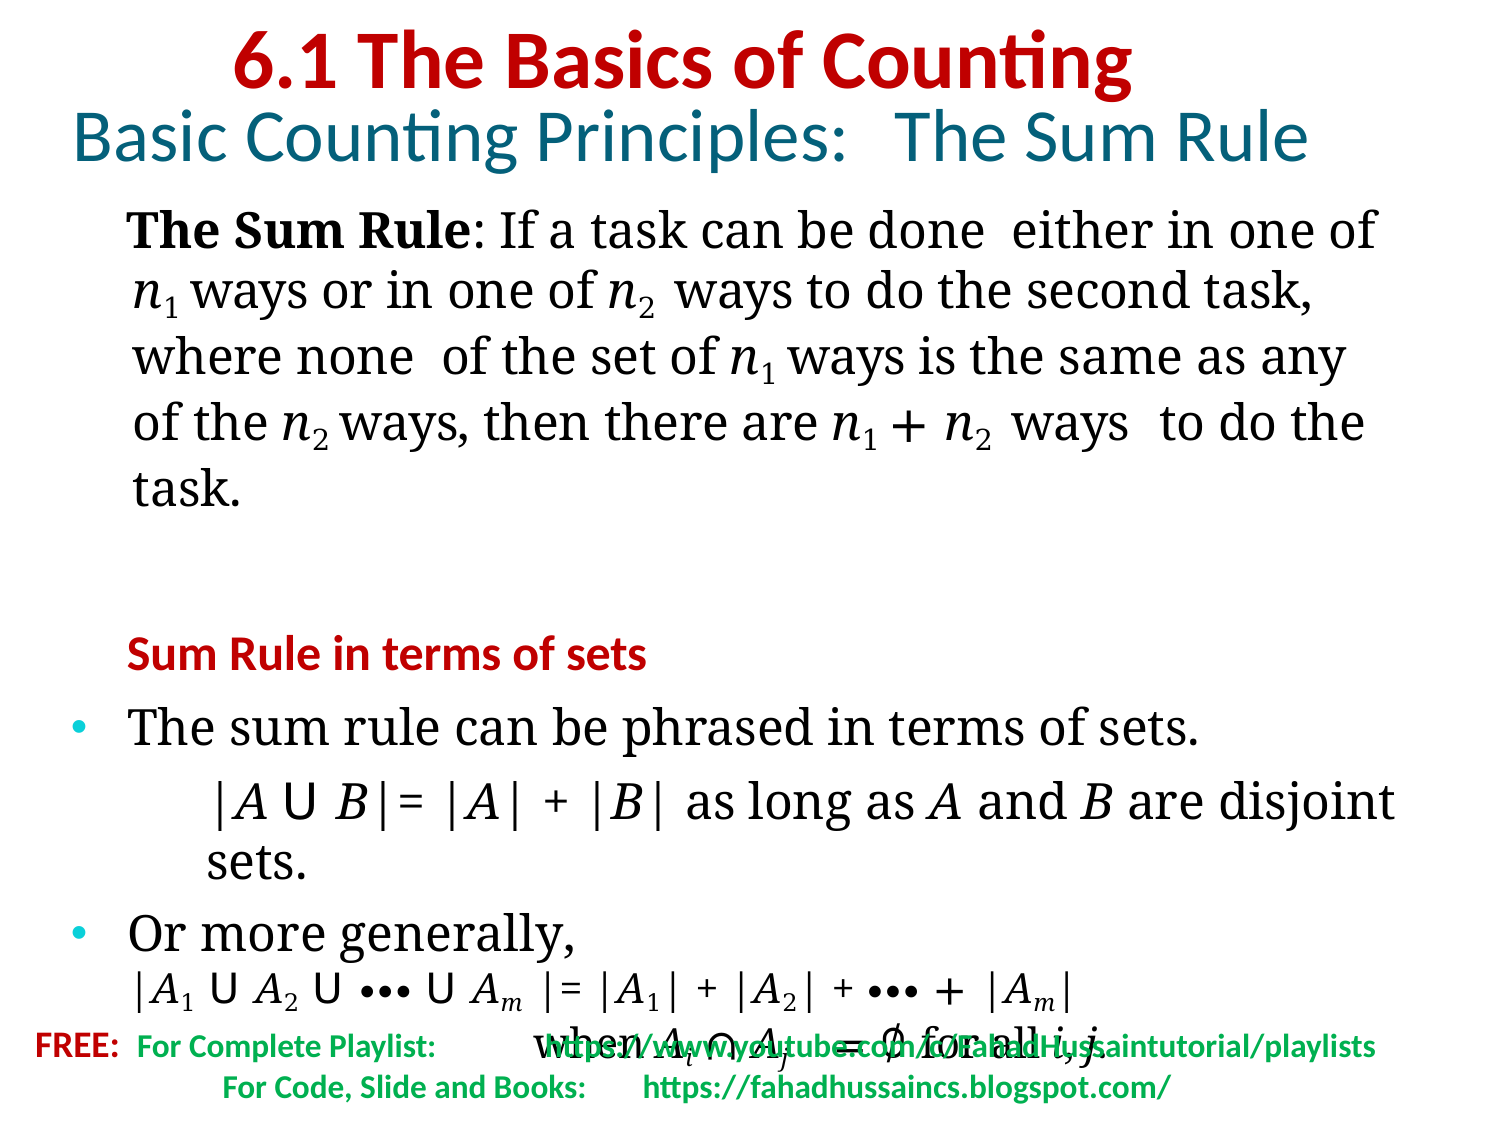

6.1 The Basics of Counting
Basic Counting Principles:	The Sum Rule
The Sum Rule: If a task can be done  either in one of n1 ways or in one of n2  ways to do the second task, where none  of the set of n1 ways is the same as any  of the n2 ways, then there are n1 + n2  ways to do the task.

Sum Rule in terms of sets
The sum rule can be phrased in terms of sets.
|A 𝖴 B|= |A| + |B| as long as A and B are disjoint sets.
Or more generally,
|A1 𝖴 A2 𝖴 ∙∙∙ 𝖴 Am |= |A1| + |A2| + ∙∙∙ + |Am|
			when Ai  ∩ Aj	= ∅ for all i, j.

FREE:  For Complete Playlist: 	        https://www.youtube.com/c/FahadHussaintutorial/playlists
	     For Code, Slide and Books:	 https://fahadhussaincs.blogspot.com/